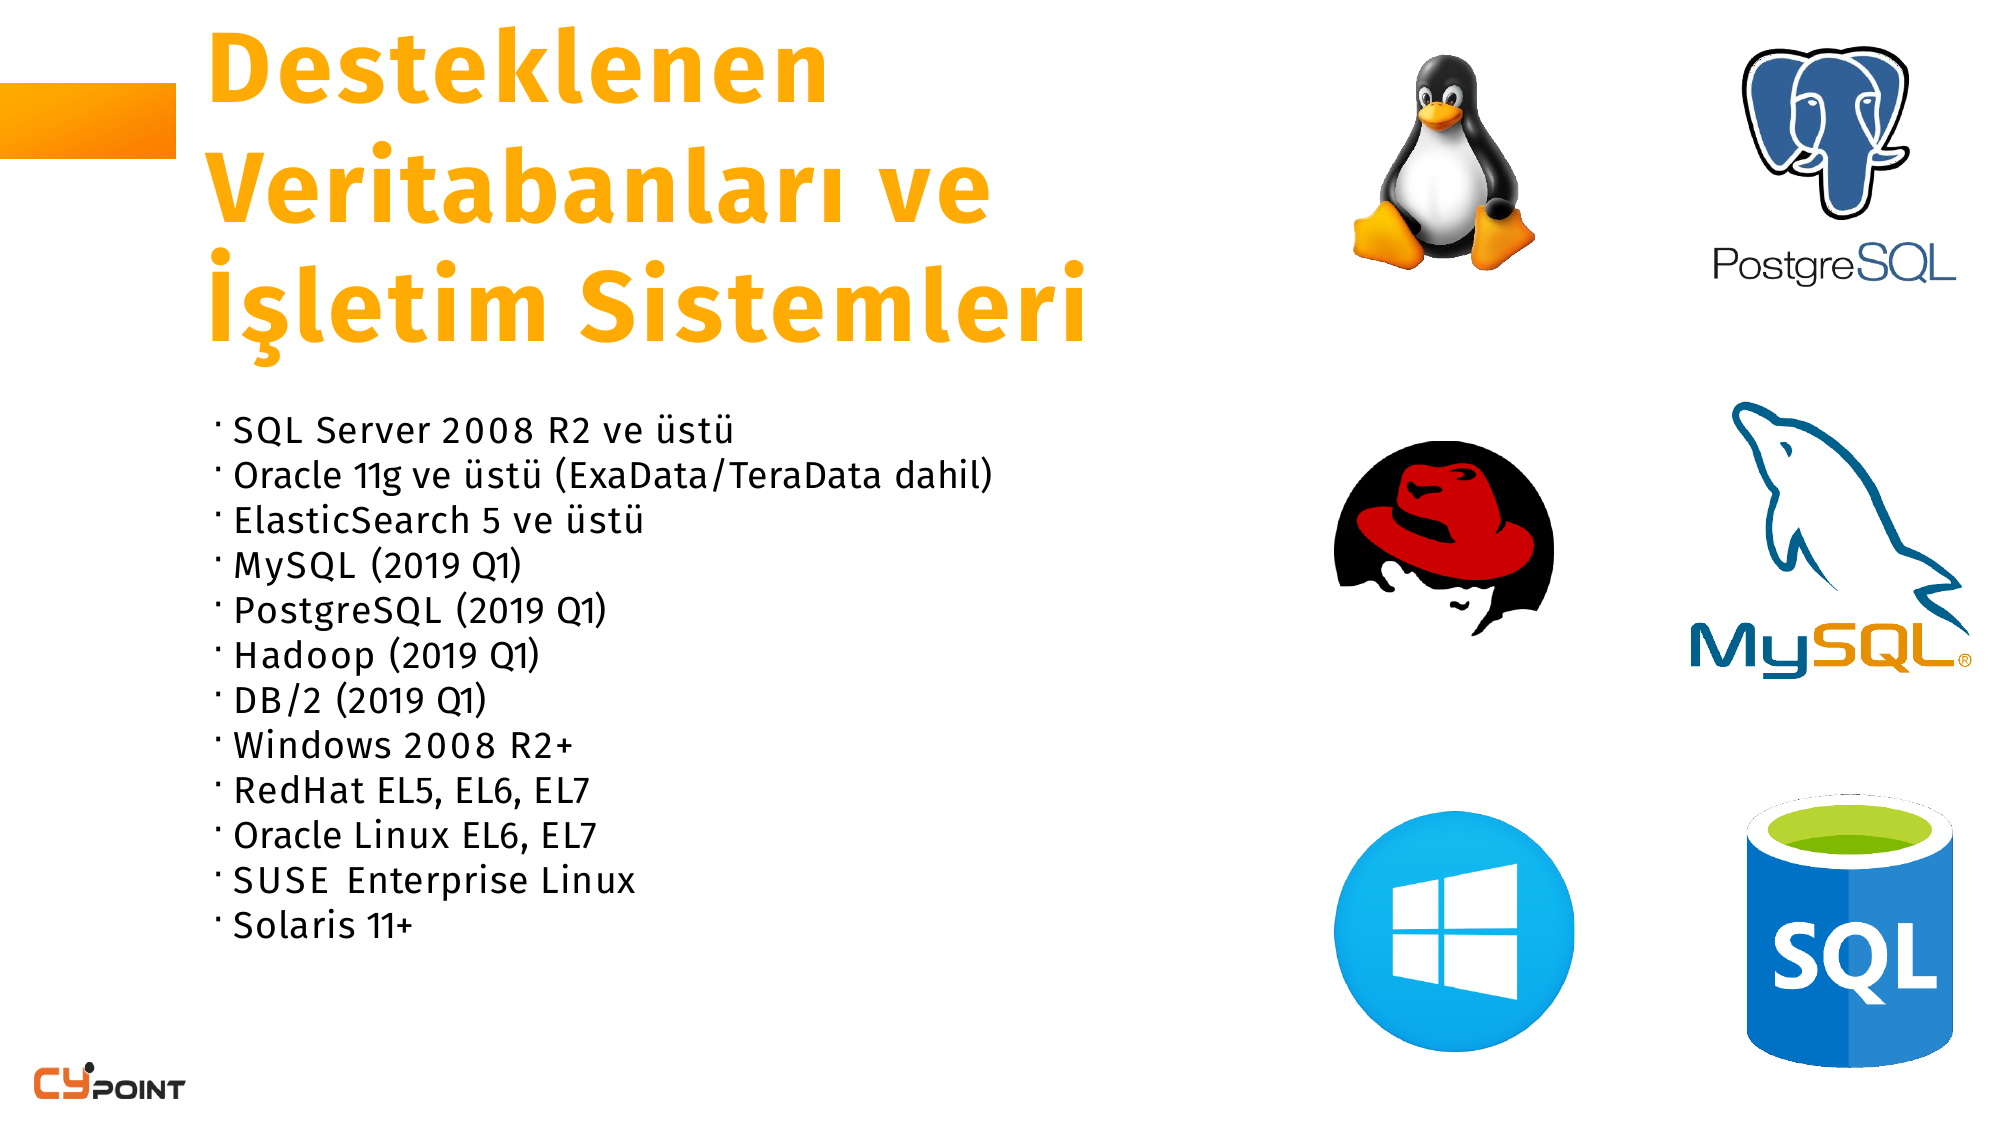

# Desteklenen  Veritabanları ve  İşletim Sistemleri

SQL Server 2008 R2 ve üstü
Oracle 11g ve üstü (ExaData/TeraData dahil)
ElasticSearch 5 ve üstü
MySQL (2019 Q1)
PostgreSQL (2019 Q1)
Hadoop (2019 Q1)
DB/2 (2019 Q1)
Windows 2008 R2+
RedHat EL5, EL6, EL7
Oracle Linux EL6, EL7
SUSE Enterprise Linux
Solaris 11+